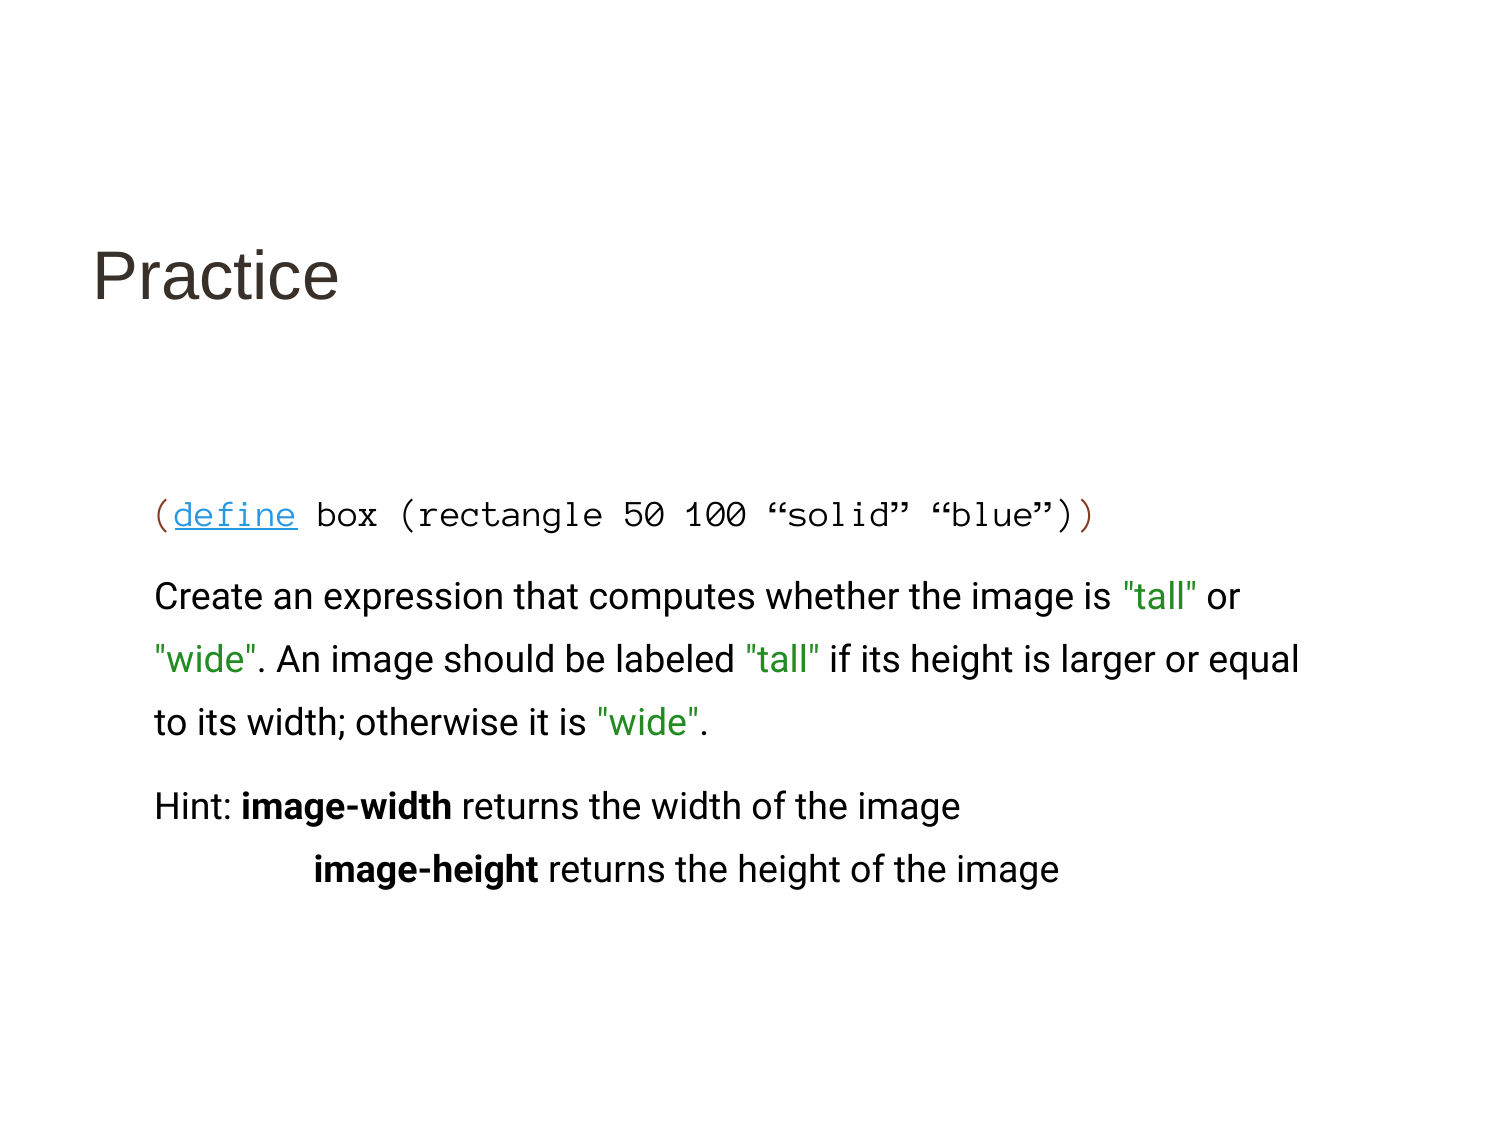

# Practice
(define box (rectangle 50 100 “solid” “blue”))
Create an expression that computes whether the image is "tall" or "wide". An image should be labeled "tall" if its height is larger or equal to its width; otherwise it is "wide".
Hint: image-width returns the width of the image
	 image-height returns the height of the image